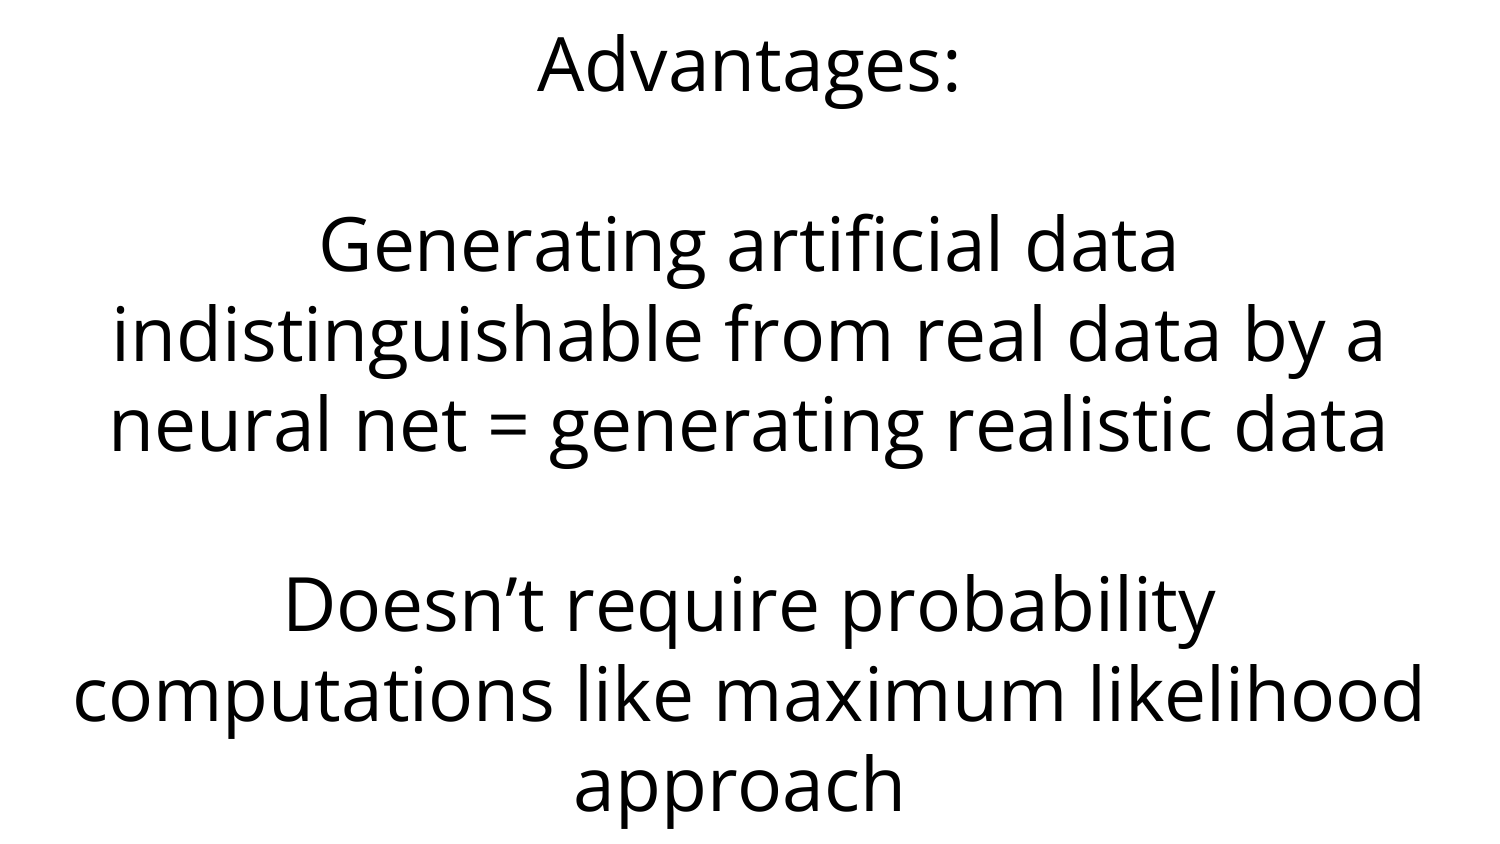

# Advantages:

Generating artificial data indistinguishable from real data by a neural net = generating realistic data

Doesn’t require probability computations like maximum likelihood approach